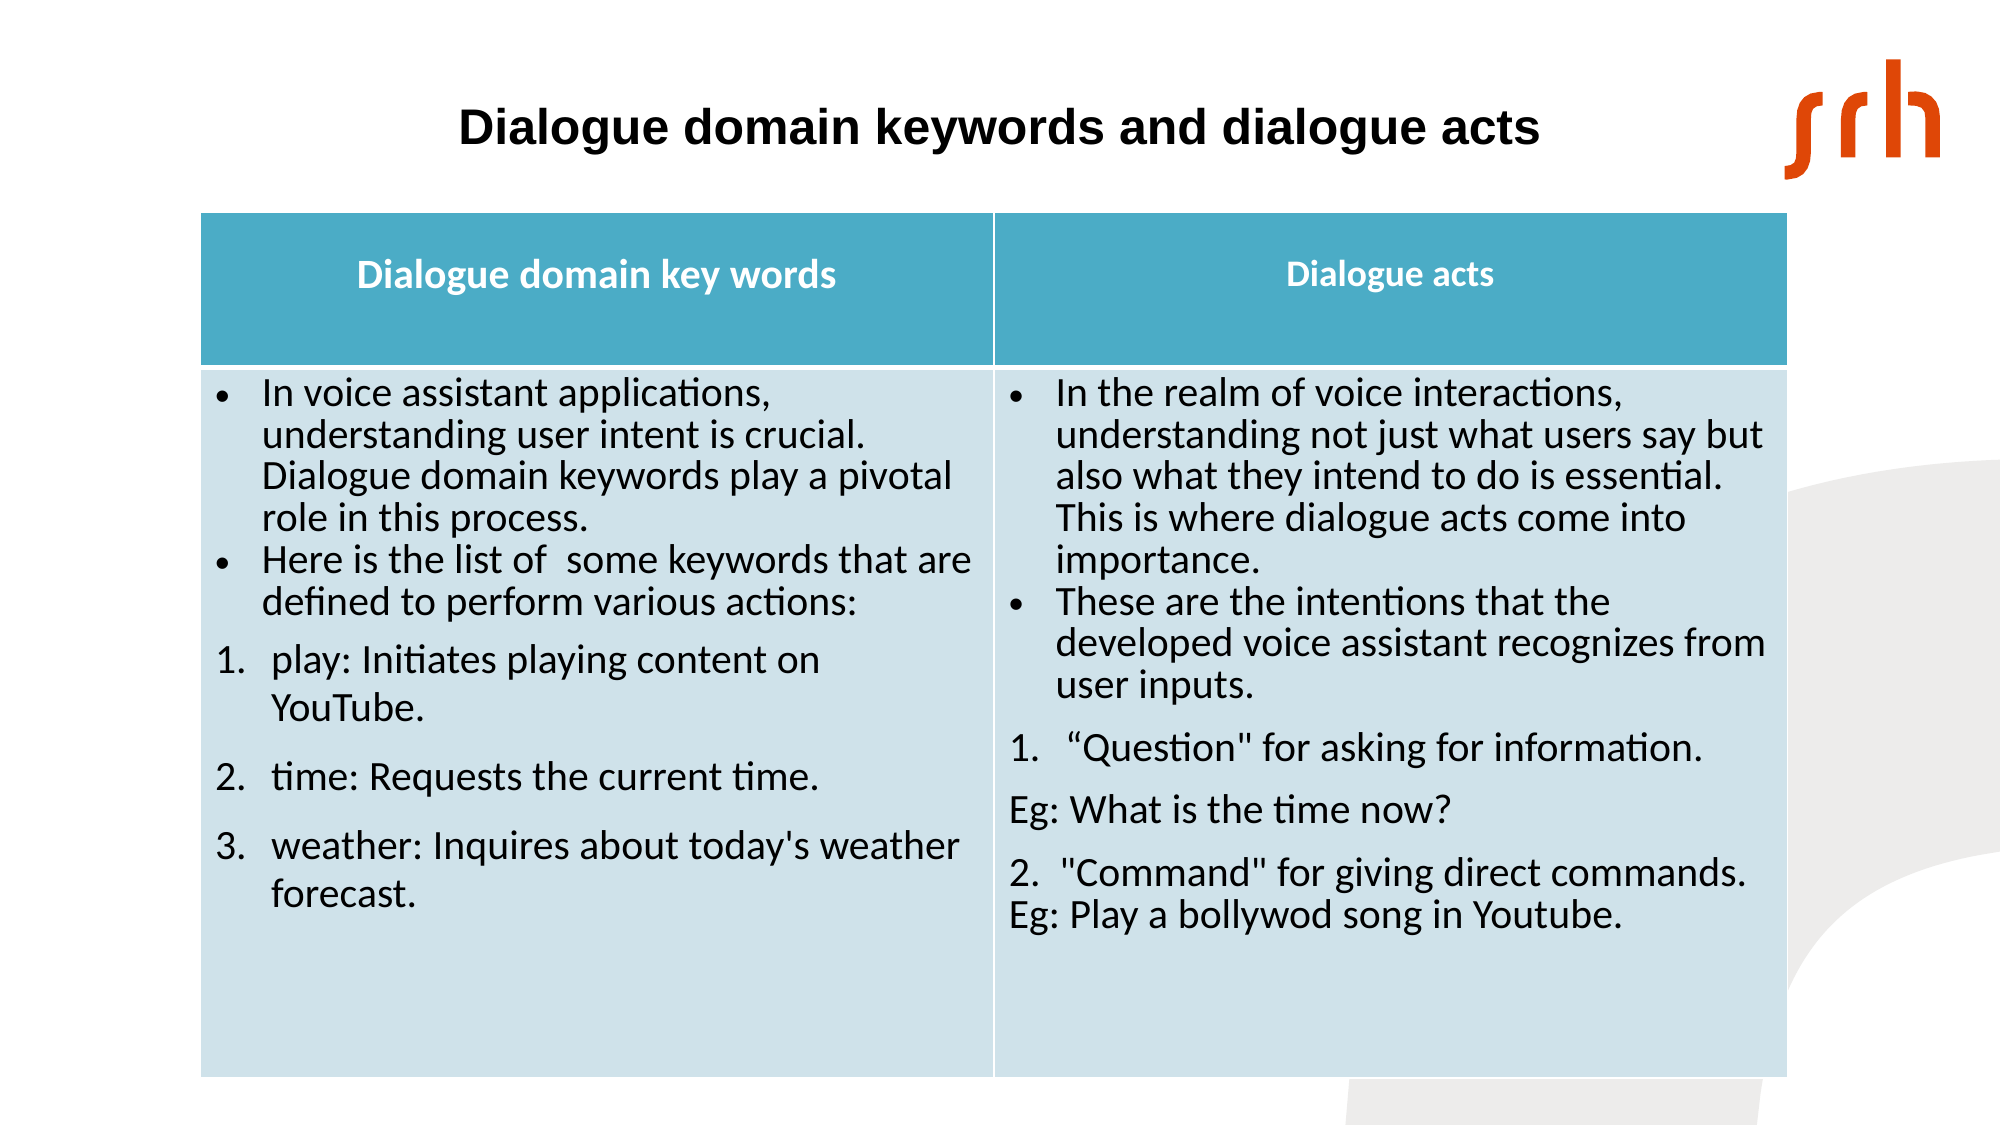

Dialogue domain keywords and dialogue acts
| Dialogue domain key words | Dialogue acts |
| --- | --- |
| In voice assistant applications, understanding user intent is crucial. Dialogue domain keywords play a pivotal role in this process. Here is the list of some keywords that are defined to perform various actions: play: Initiates playing content on YouTube. time: Requests the current time. weather: Inquires about today's weather forecast. | In the realm of voice interactions, understanding not just what users say but also what they intend to do is essential. This is where dialogue acts come into importance. These are the intentions that the developed voice assistant recognizes from user inputs. “Question" for asking for information. Eg: What is the time now? 2. "Command" for giving direct commands. Eg: Play a bollywod song in Youtube. |